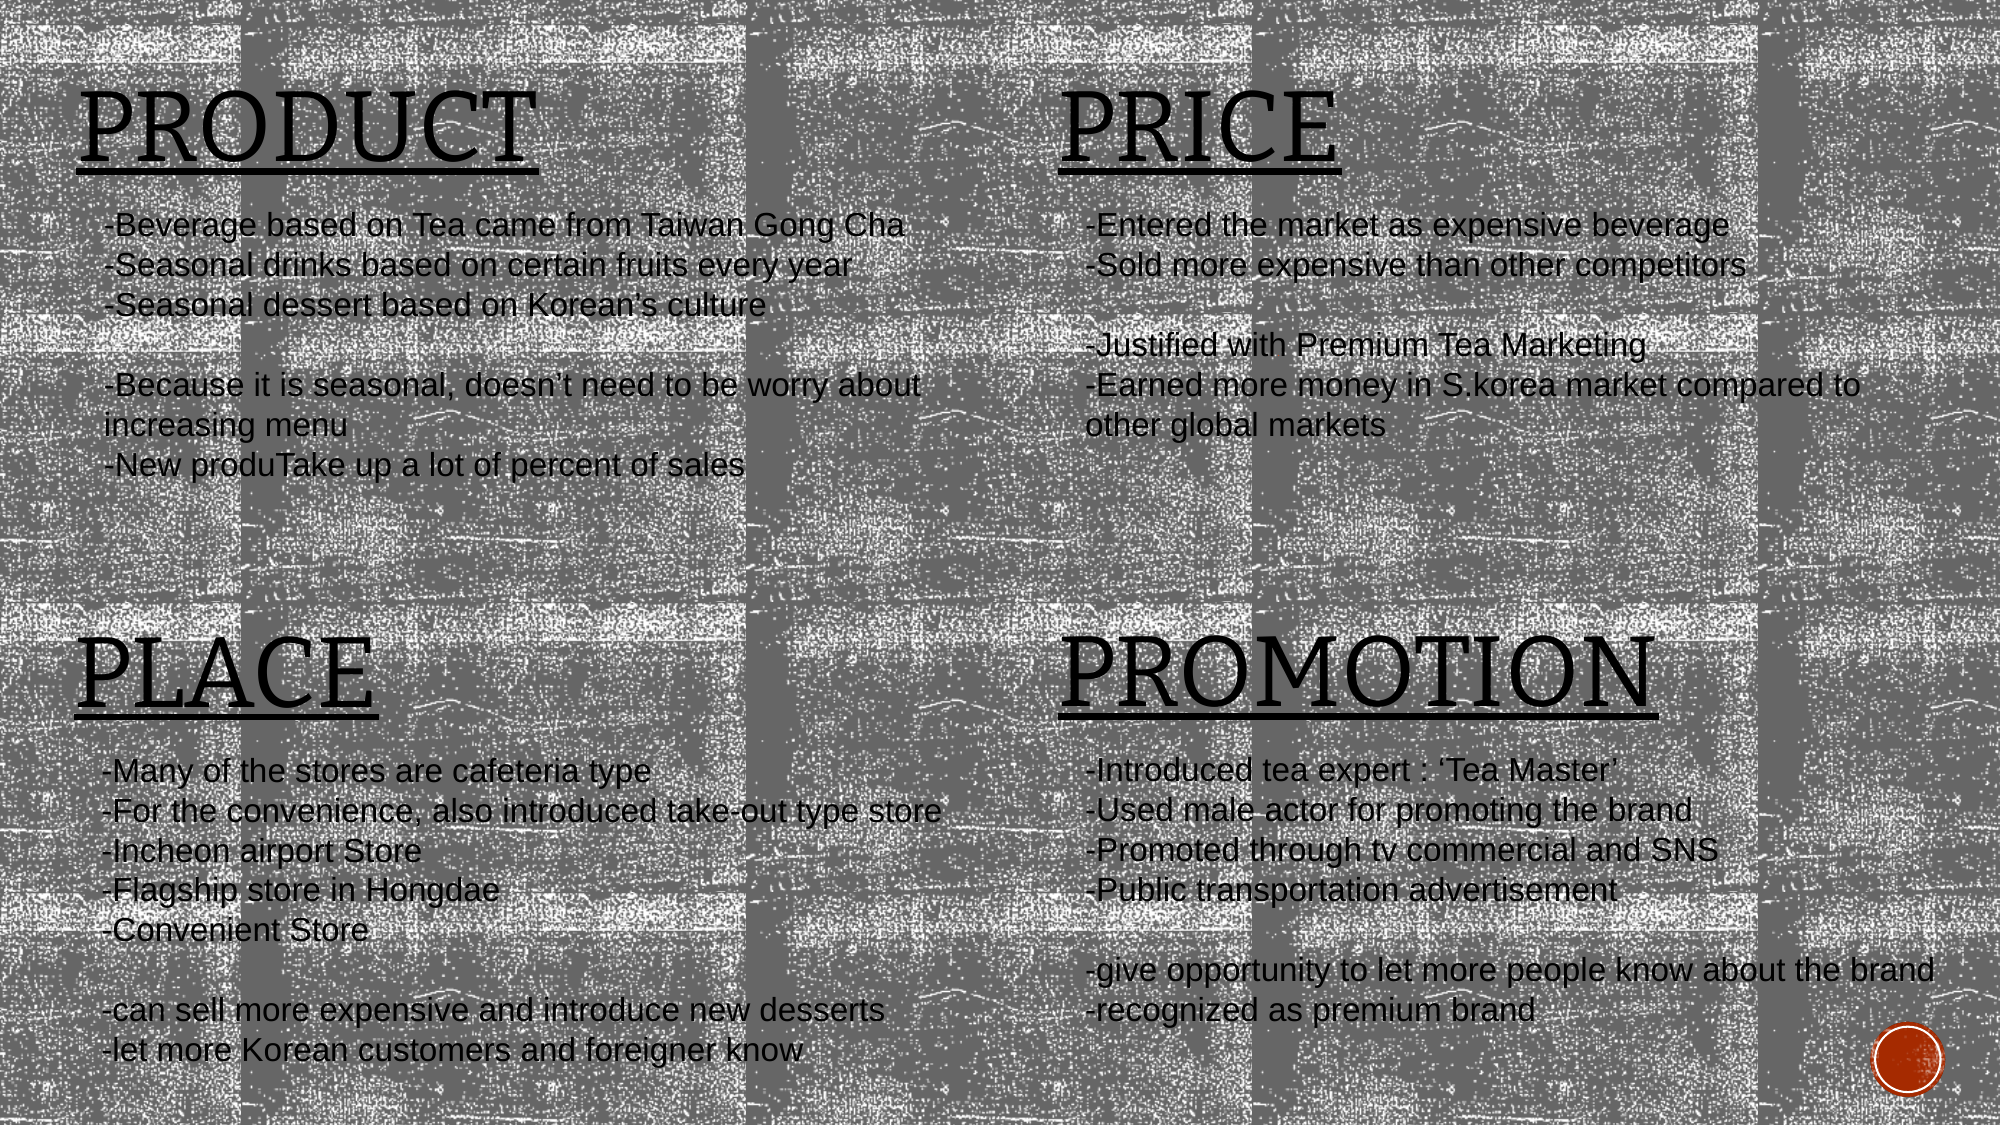

# Product
Price
-Beverage based on Tea came from Taiwan Gong Cha
-Seasonal drinks based on certain fruits every year
-Seasonal dessert based on Korean’s culture

-Because it is seasonal, doesn’t need to be worry about increasing menu
-New produTake up a lot of percent of sales

-Entered the market as expensive beverage
-Sold more expensive than other competitors

-Justified with Premium Tea Marketing
-Earned more money in S.korea market compared to other global markets

Promotion
Place
-Introduced tea expert : ‘Tea Master’
-Used male actor for promoting the brand
-Promoted through tv commercial and SNS
-Public transportation advertisement

-give opportunity to let more people know about the brand
-recognized as premium brand

-Many of the stores are cafeteria type
-For the convenience, also introduced take-out type store
-Incheon airport Store
-Flagship store in Hongdae
-Convenient Store

-can sell more expensive and introduce new desserts
-let more Korean customers and foreigner know